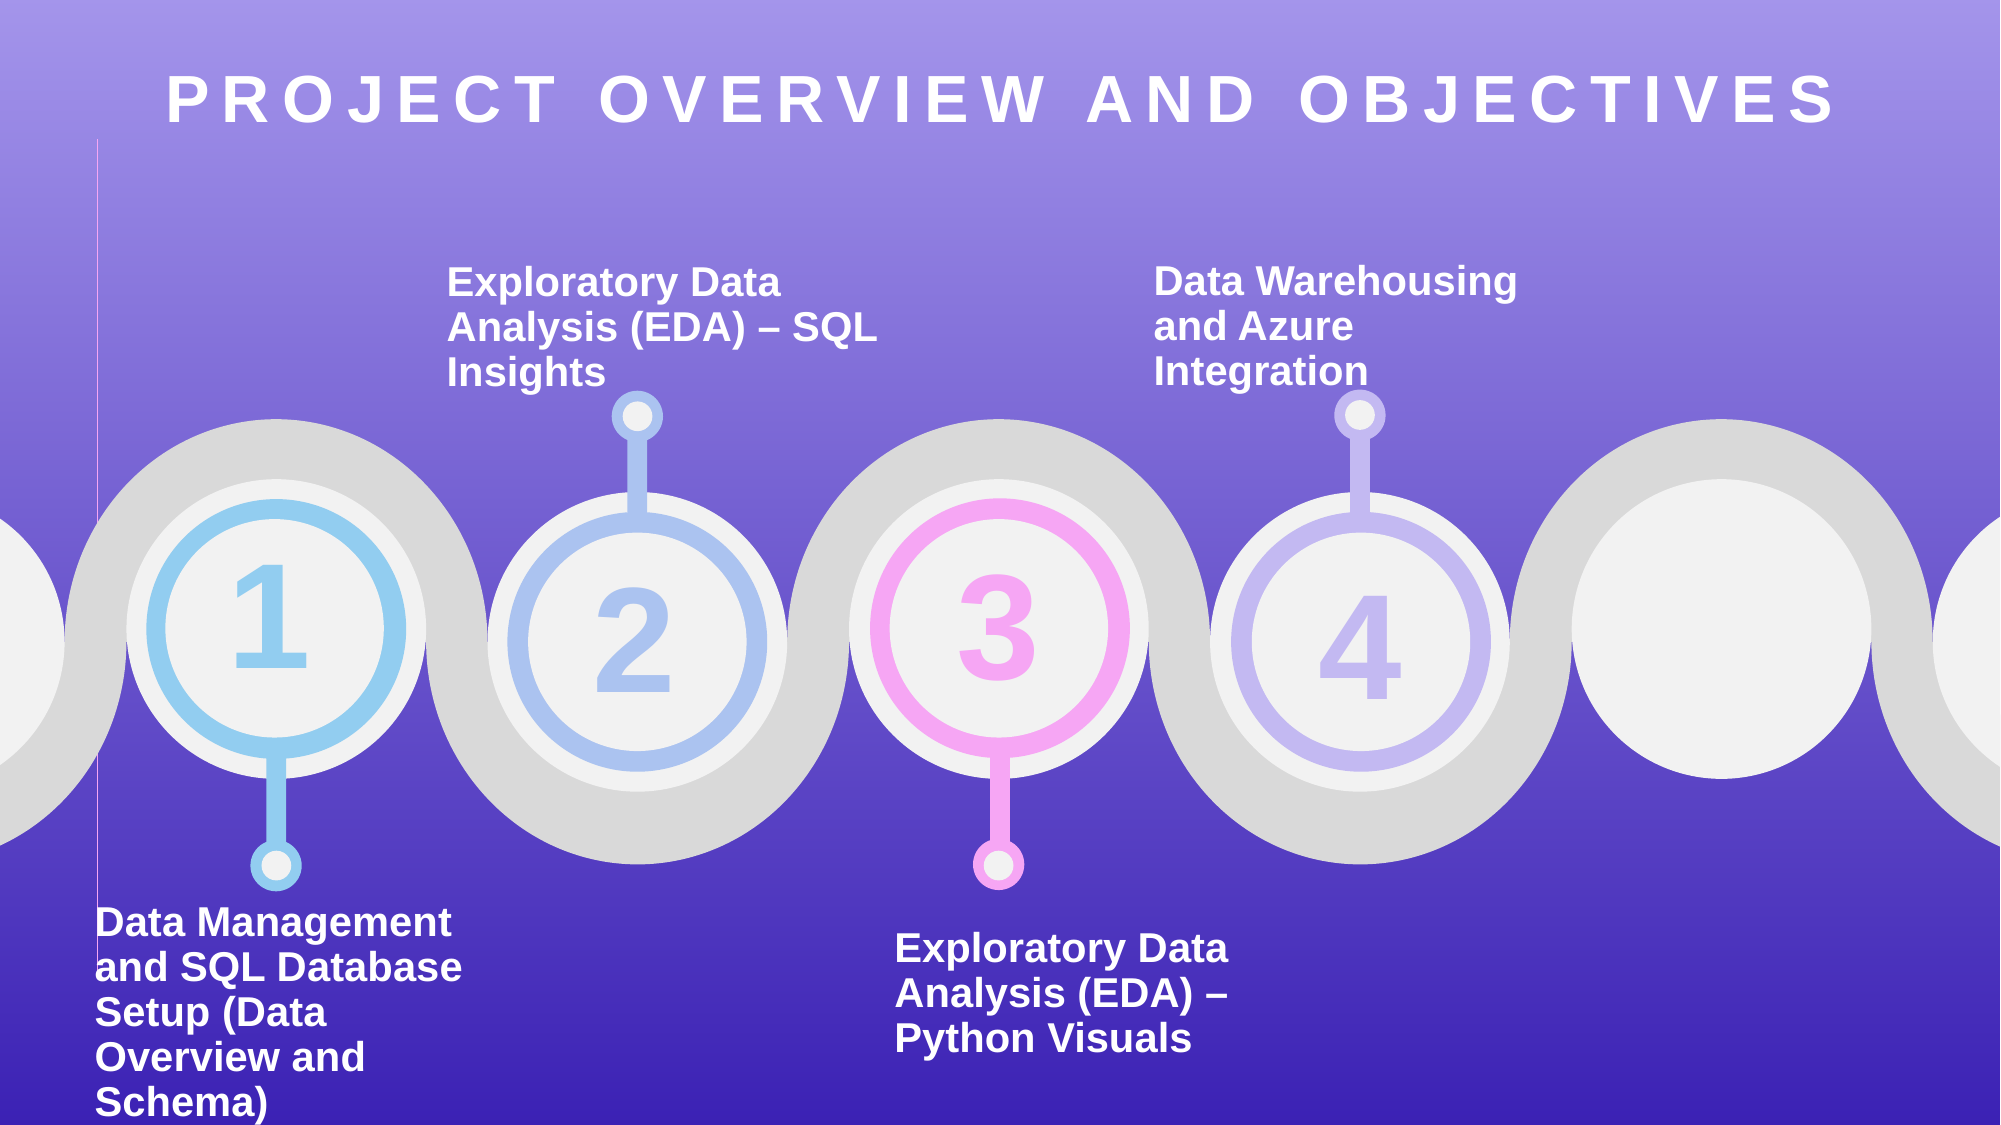

# Project Overview and Objectives
Data Warehousing and Azure Integration
Exploratory Data Analysis (EDA) – SQL Insights
1
3
2
4
Data Management and SQL Database Setup (Data Overview and Schema)
Exploratory Data Analysis (EDA) – Python Visuals